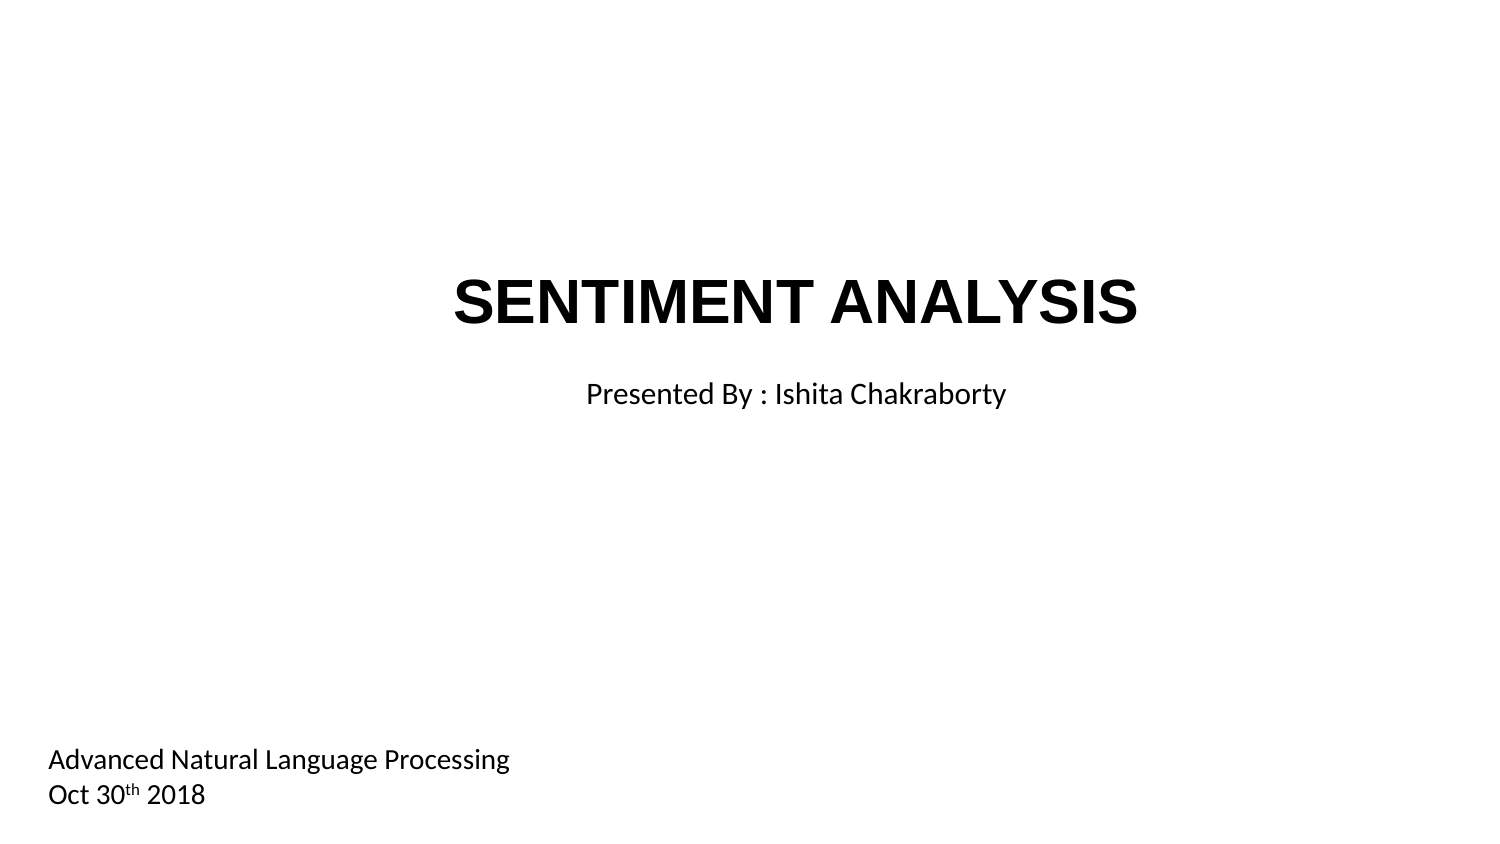

SENTIMENT ANALYSIS
Presented By : Ishita Chakraborty
Advanced Natural Language Processing
Oct 30th 2018